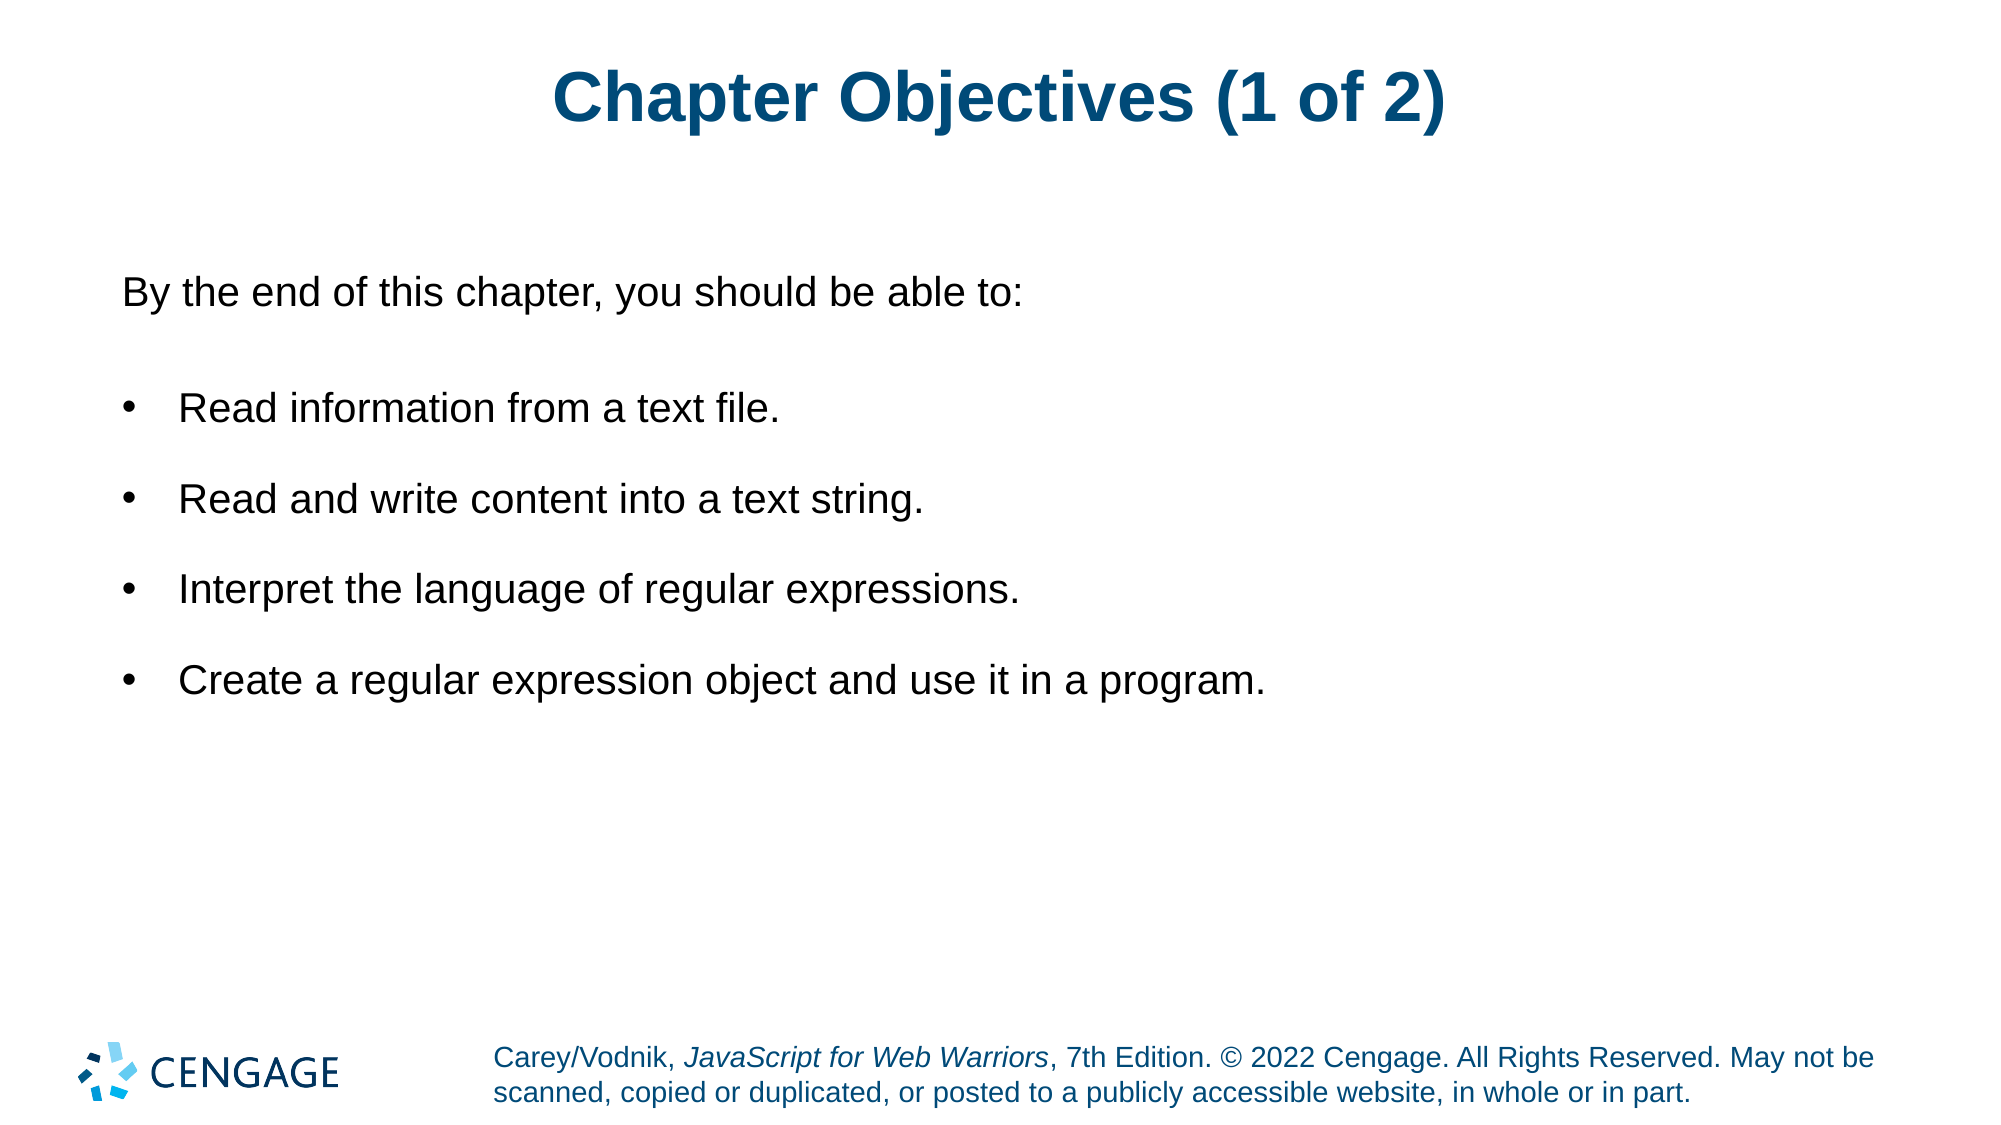

# Chapter Objectives (1 of 2)
By the end of this chapter, you should be able to:
Read information from a text file.
Read and write content into a text string.
Interpret the language of regular expressions.
Create a regular expression object and use it in a program.